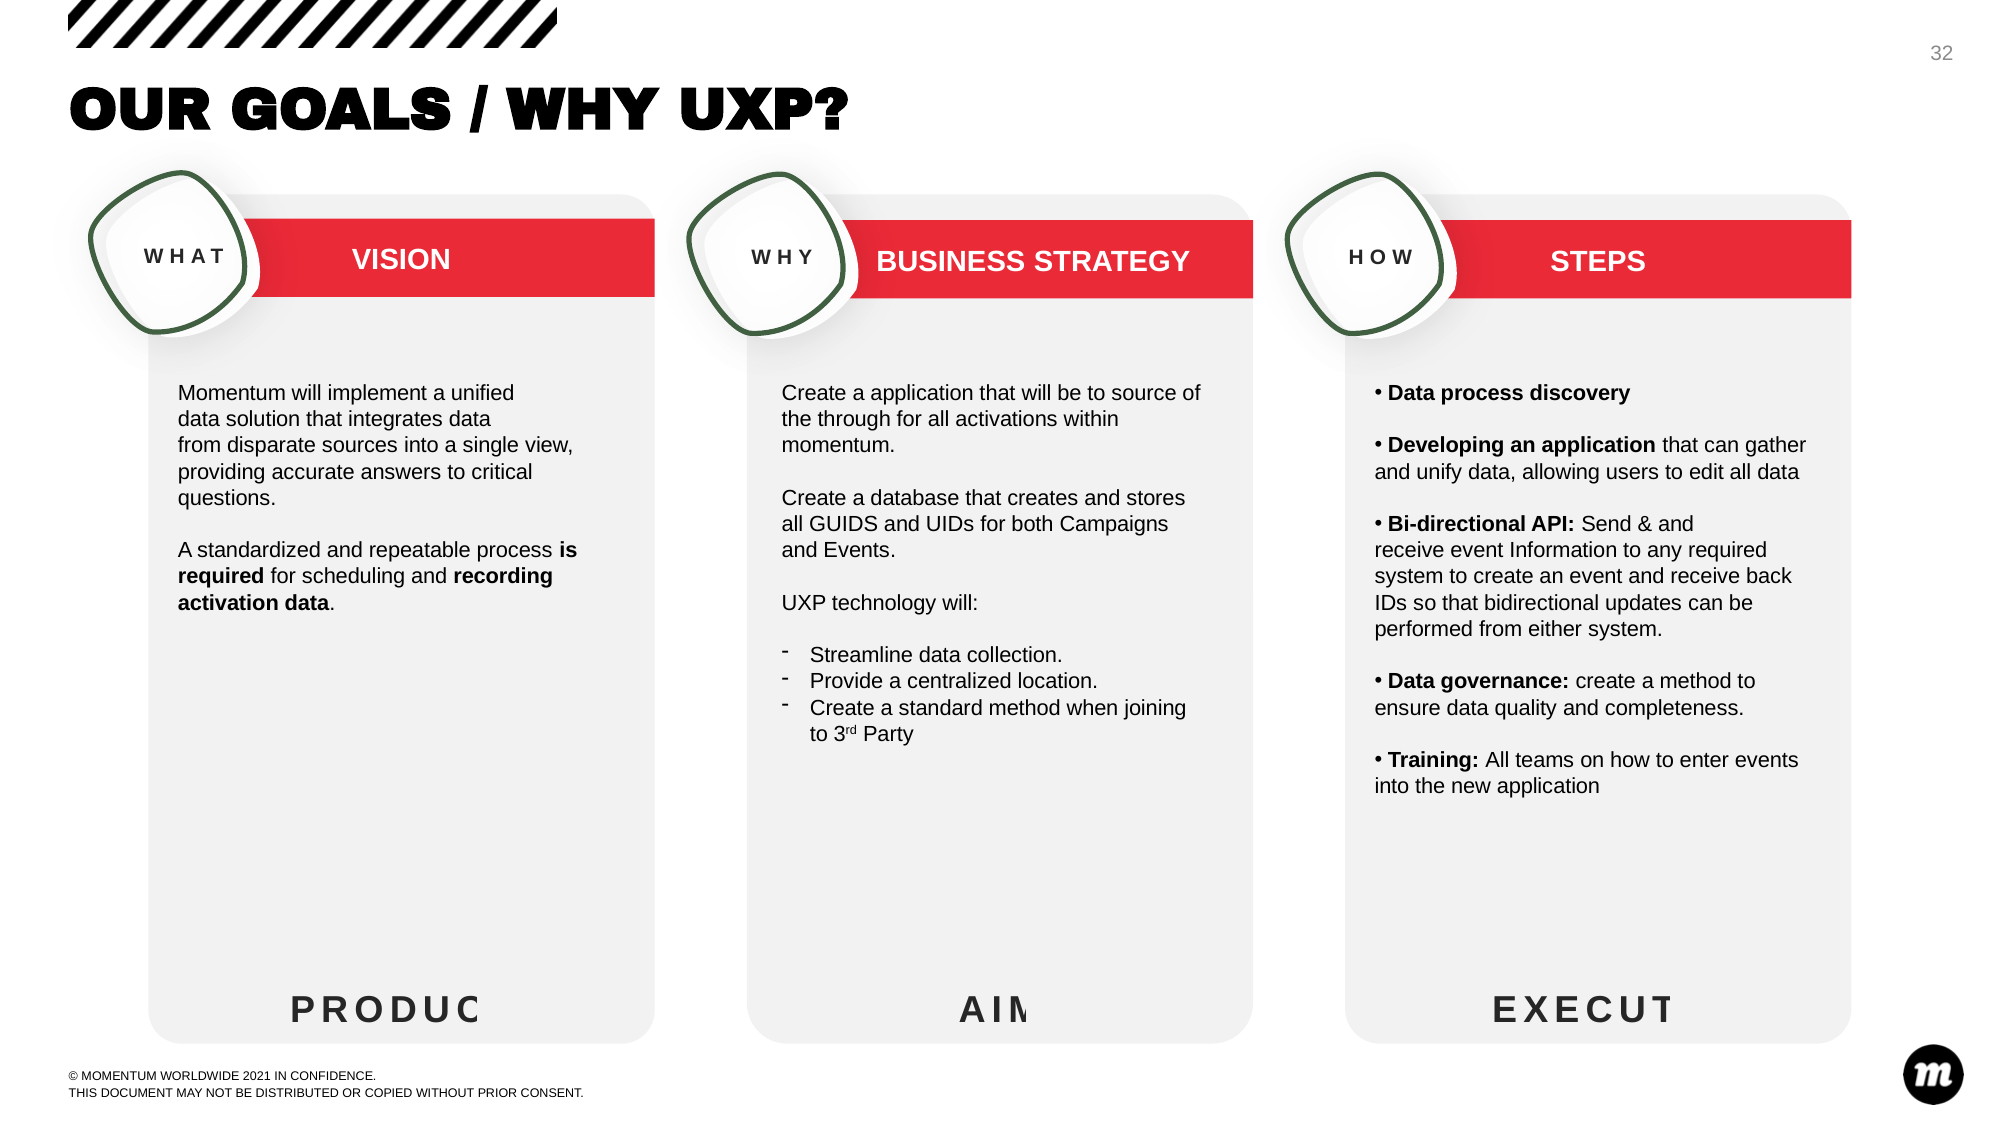

32
# OUR GOALS / WHY UXP?

VISION
BUSINESS STRATEGY
STEPS
WHAT
WHY
HOW
Momentum will implement a unified data solution that integrates data from disparate sources into a single view, providing accurate answers to critical questions.

A standardized and repeatable process is required for scheduling and recording activation data.

Create a application that will be to source of the through for all activations within momentum.

Create a database that creates and stores all GUIDS and UIDs for both Campaigns and Events.

UXP technology will:

Streamline data collection.
Provide a centralized location.
Create a standard method when joining to 3rd Party

 Data process discovery

 Developing an application that can gather and unify data, allowing users to edit all data

 Bi-directional API: Send & and receive event Information to any required system to create an event and receive back IDs so that bidirectional updates can be performed from either system.

 Data governance: create a method to ensure data quality and completeness.

 Training: All teams on how to enter events into the new application

PRODUCT
AIM
EXECUTE